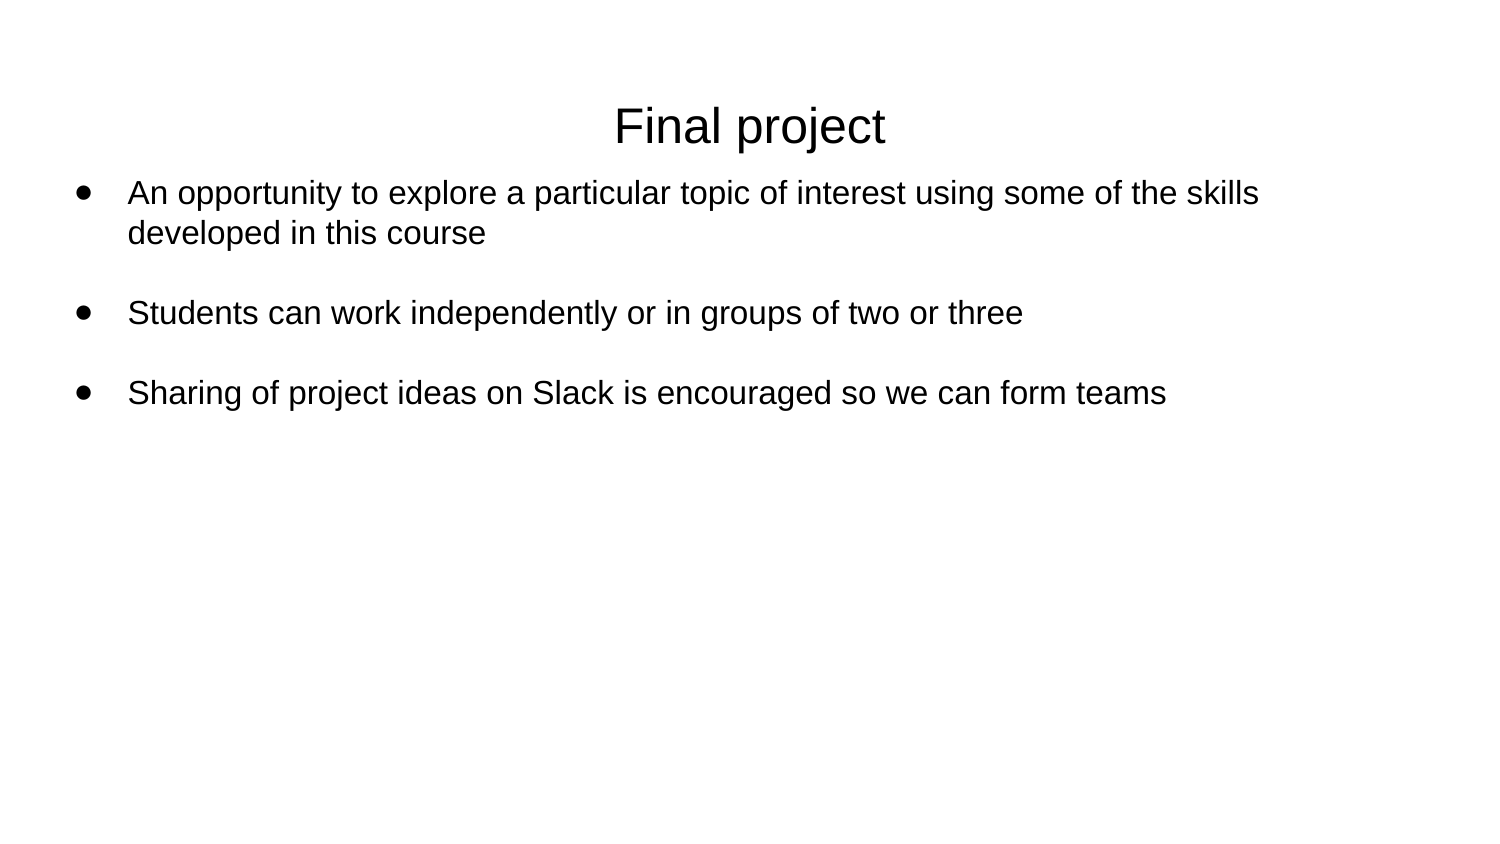

Final project
An opportunity to explore a particular topic of interest using some of the skills developed in this course

Students can work independently or in groups of two or three

Sharing of project ideas on Slack is encouraged so we can form teams